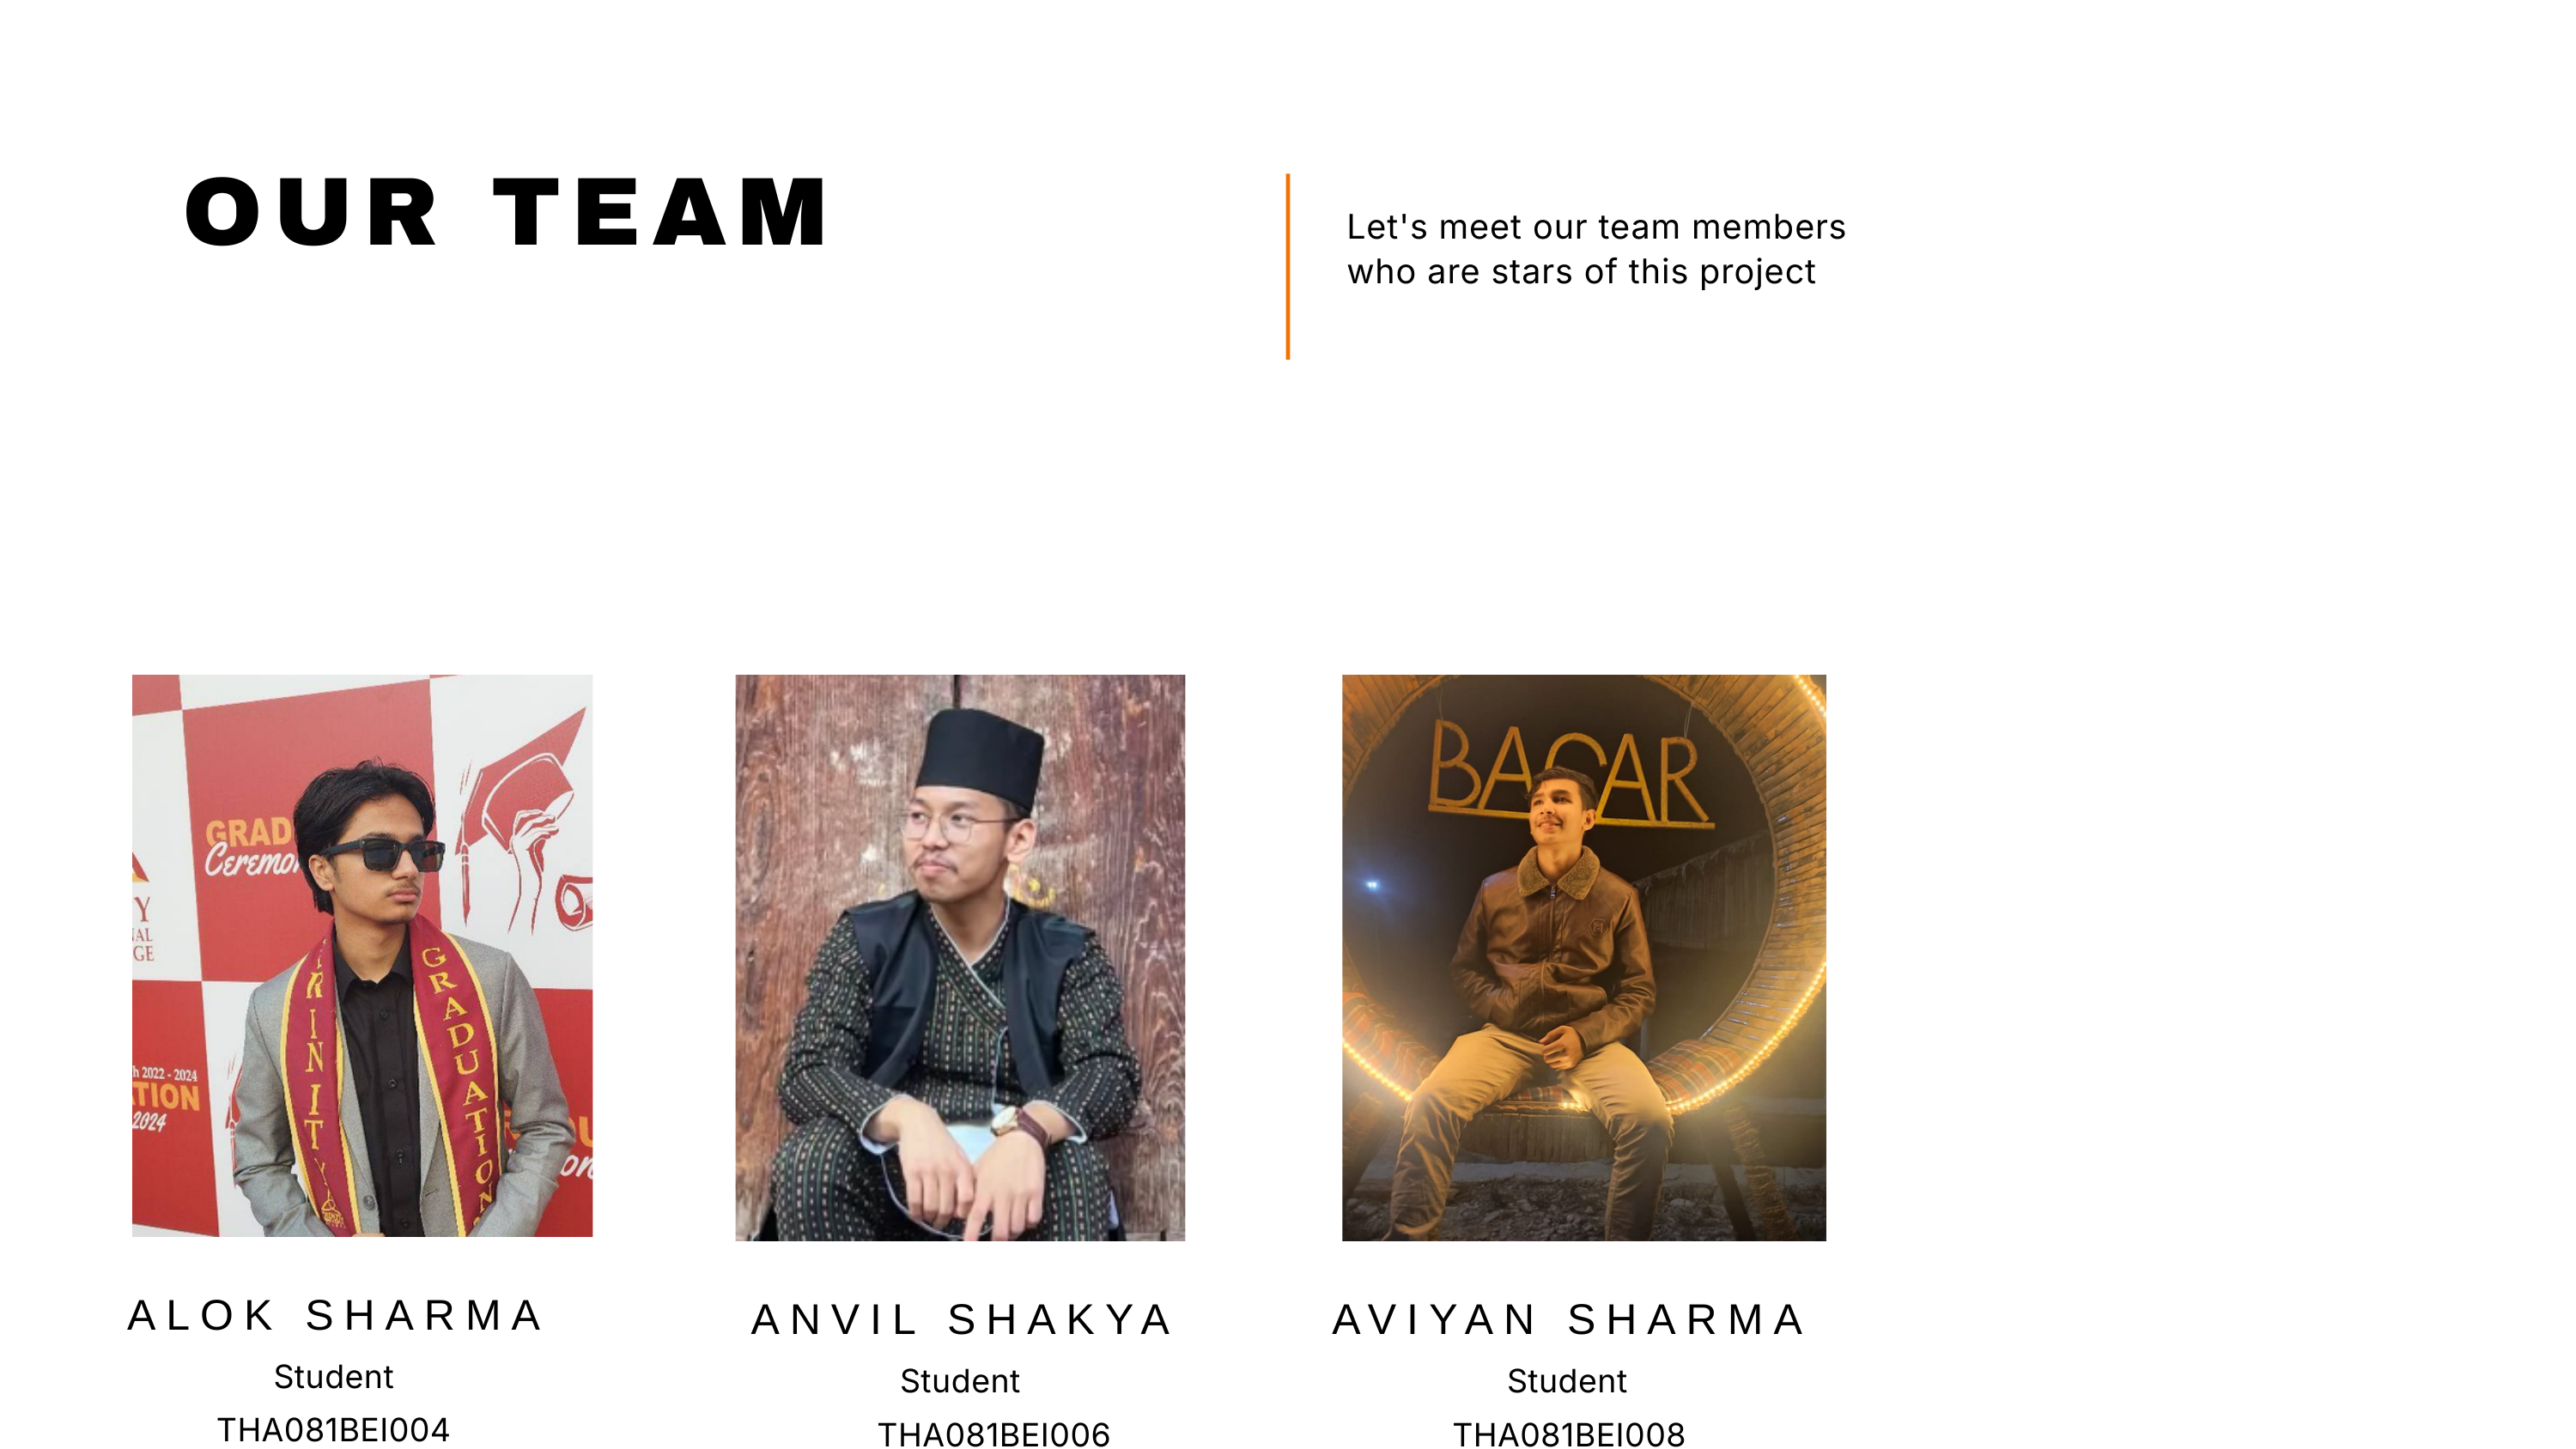

OUR TEAM
Let's meet our team members
who are stars of this project

NISHAN PARAJULI
Student
THA081BEI0023

ALOK SHARMA
Student
THA081BEI004

ANVIL SHAKYA
Student
THA081BEI006

AVIYAN SHARMA
Student
THA081BEI008